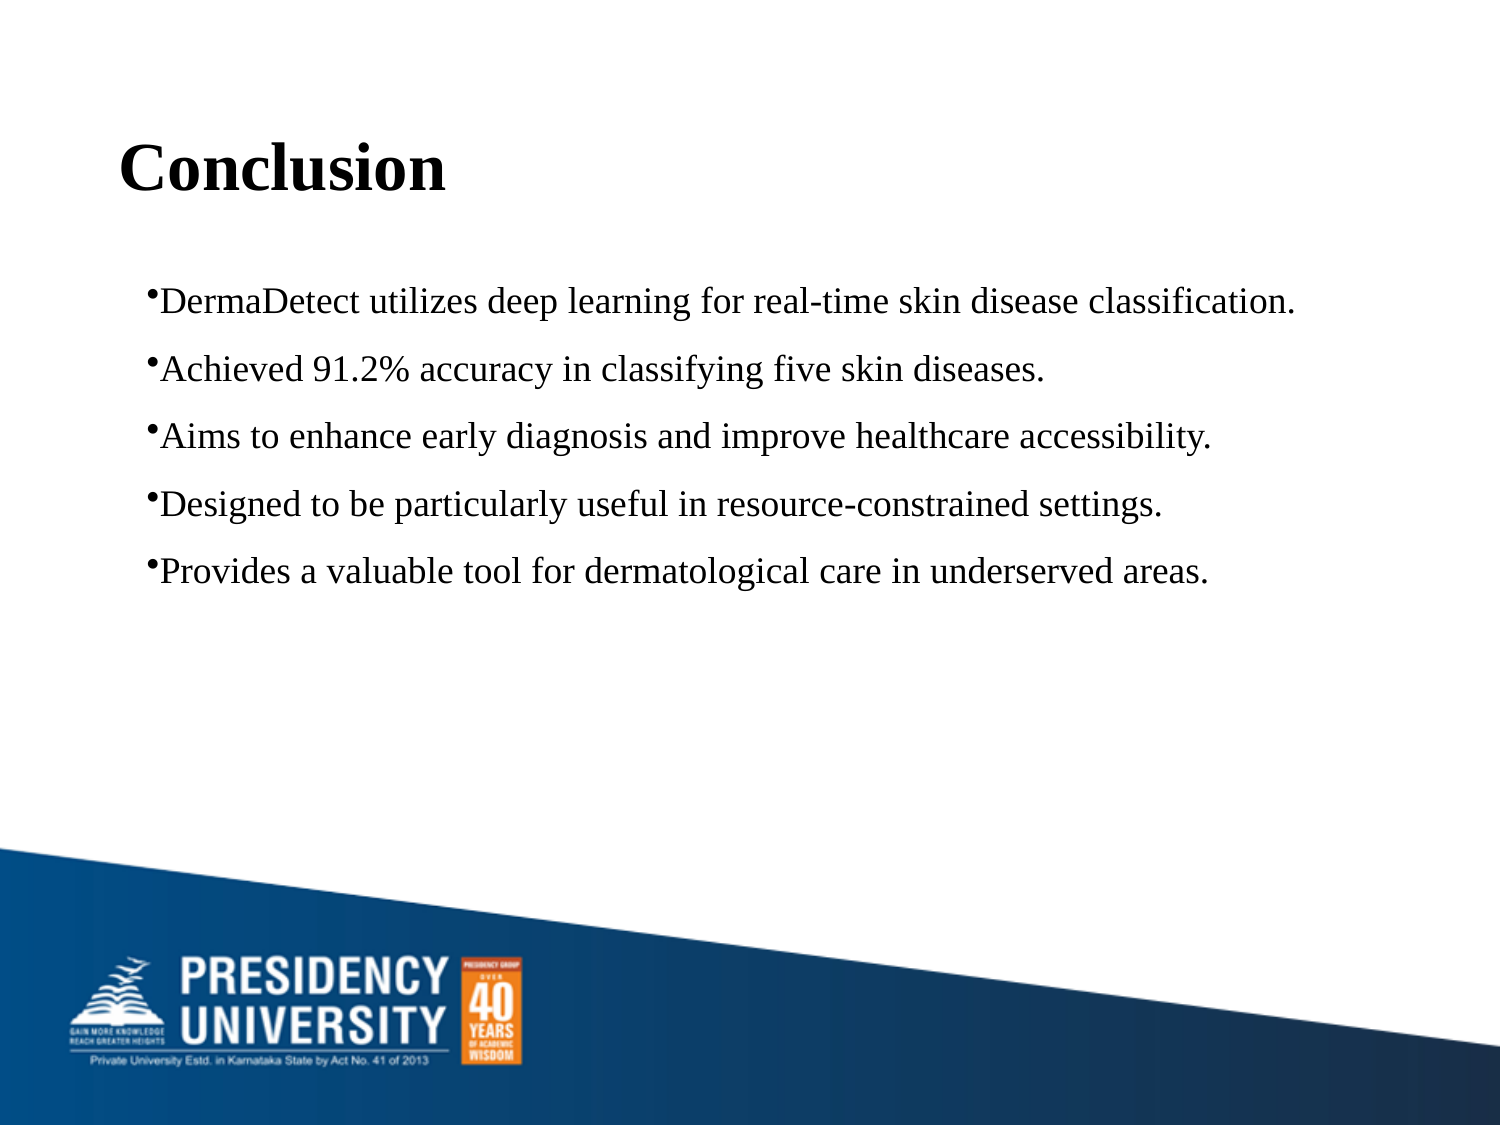

# Conclusion
DermaDetect utilizes deep learning for real-time skin disease classification.
Achieved 91.2% accuracy in classifying five skin diseases.
Aims to enhance early diagnosis and improve healthcare accessibility.
Designed to be particularly useful in resource-constrained settings.
Provides a valuable tool for dermatological care in underserved areas.